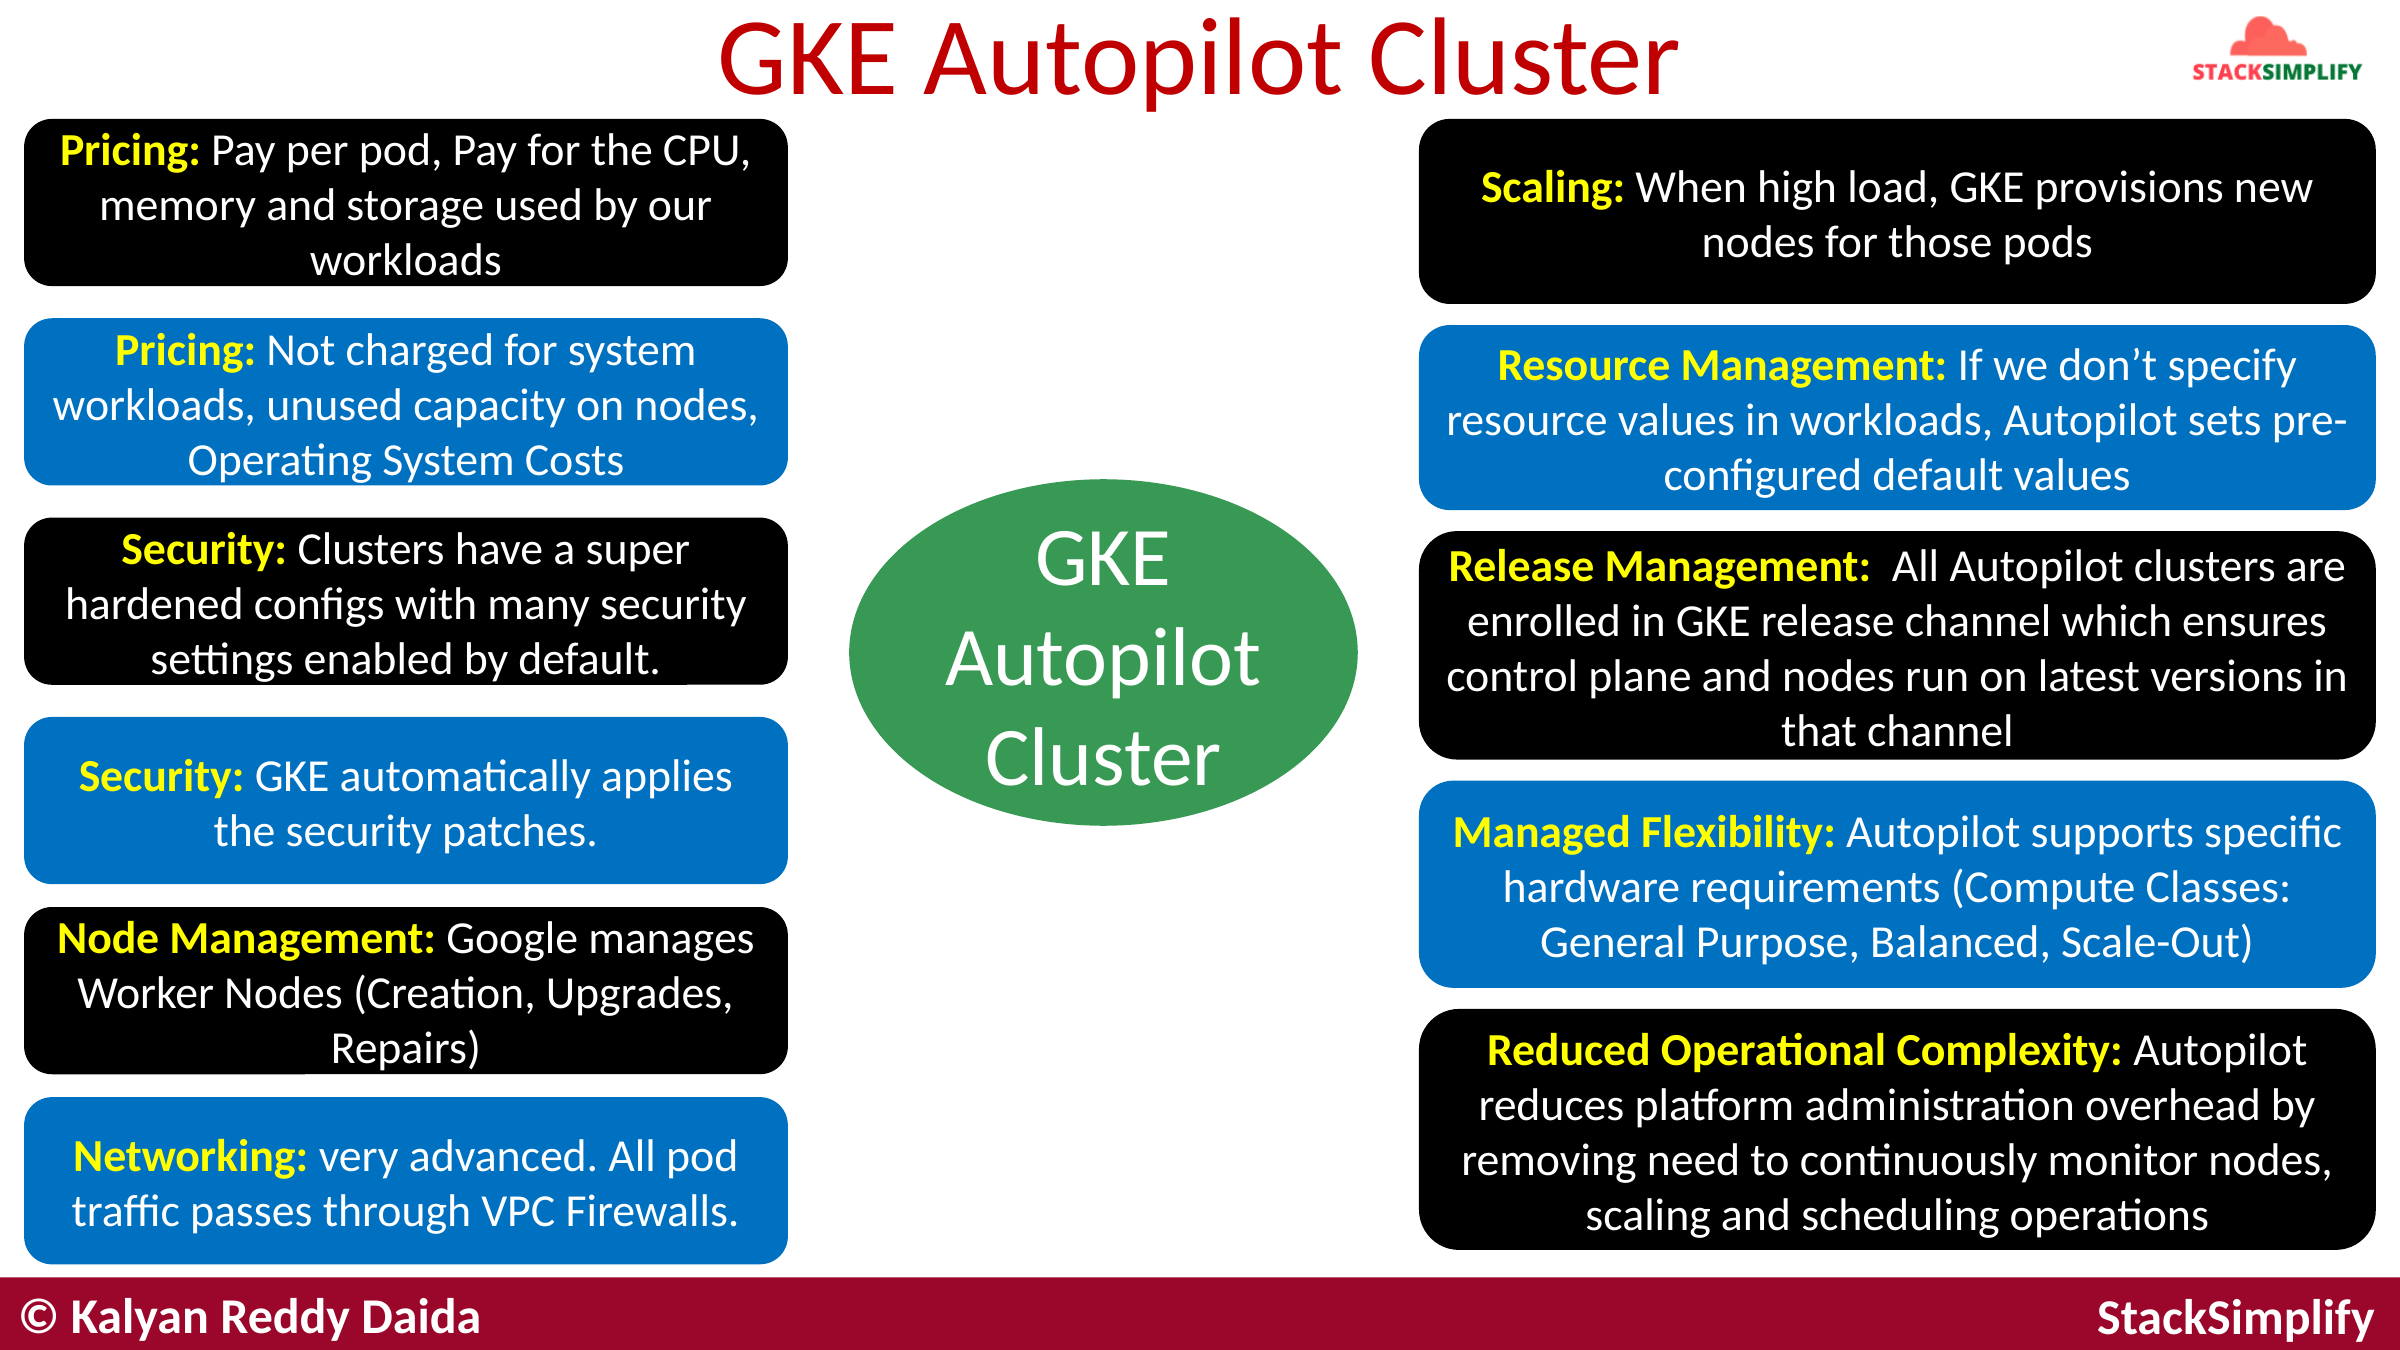

# GKE Autopilot Cluster
Pricing: Pay per pod, Pay for the CPU, memory and storage used by our workloads
Scaling: When high load, GKE provisions new nodes for those pods
Pricing: Not charged for system workloads, unused capacity on nodes, Operating System Costs
Resource Management: If we don’t specify resource values in workloads, Autopilot sets pre-configured default values
GKE
Autopilot
Cluster
Security: Clusters have a super hardened configs with many security settings enabled by default.
Release Management:  All Autopilot clusters are enrolled in GKE release channel which ensures control plane and nodes run on latest versions in that channel
Security: GKE automatically applies the security patches.
Managed Flexibility: Autopilot supports specific hardware requirements (Compute Classes: General Purpose, Balanced, Scale-Out)
Node Management: Google manages Worker Nodes (Creation, Upgrades, Repairs)
Reduced Operational Complexity: Autopilot reduces platform administration overhead by removing need to continuously monitor nodes, scaling and scheduling operations
Networking: very advanced. All pod traffic passes through VPC Firewalls.
© Kalyan Reddy Daida